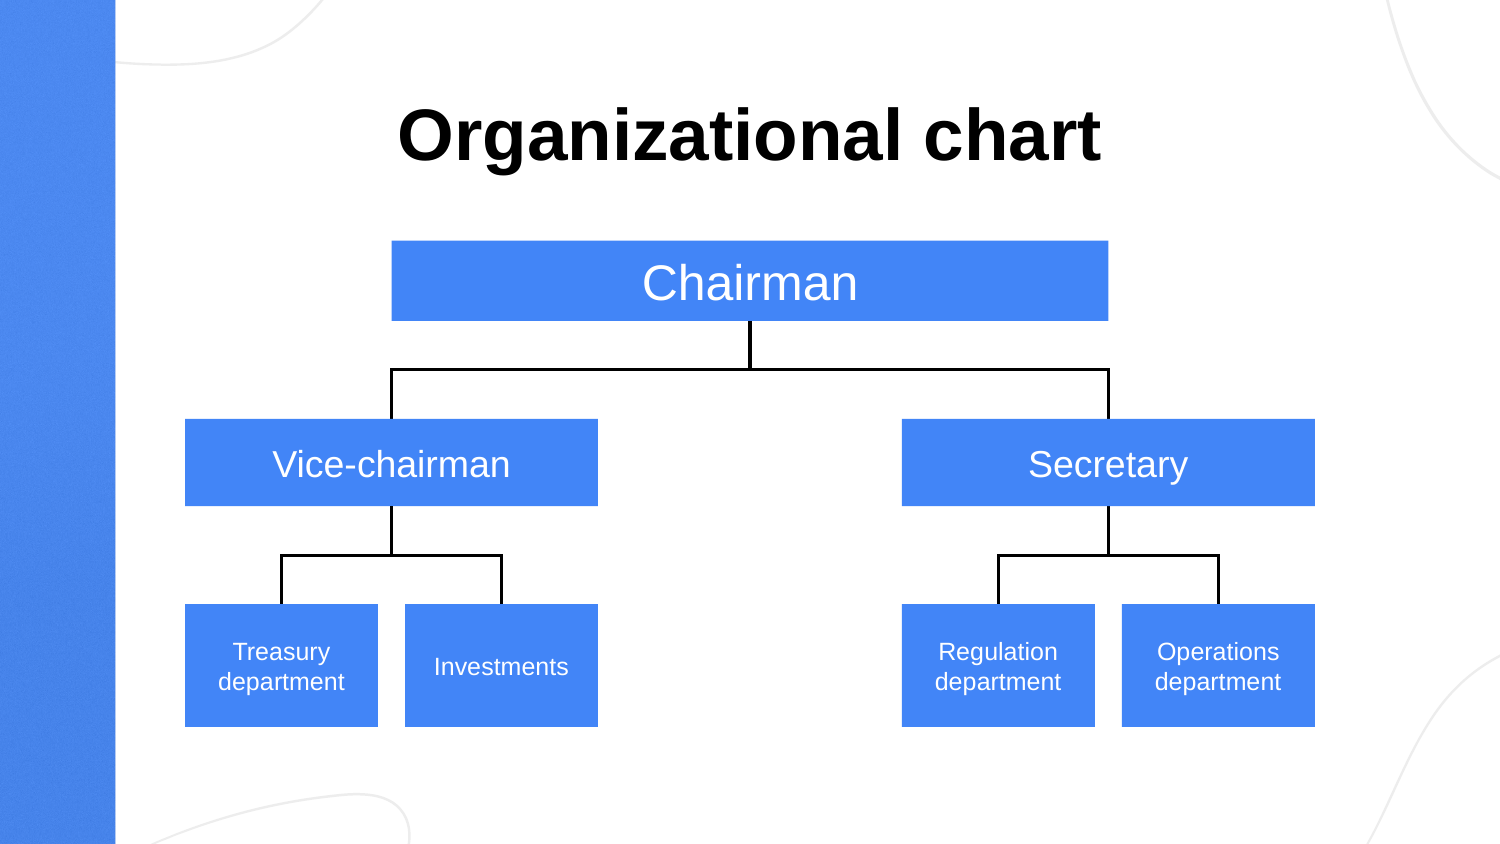

# Organizational chart
Chairman
Vice-chairman
Secretary
Treasury department
Investments
Operations department
Regulation department